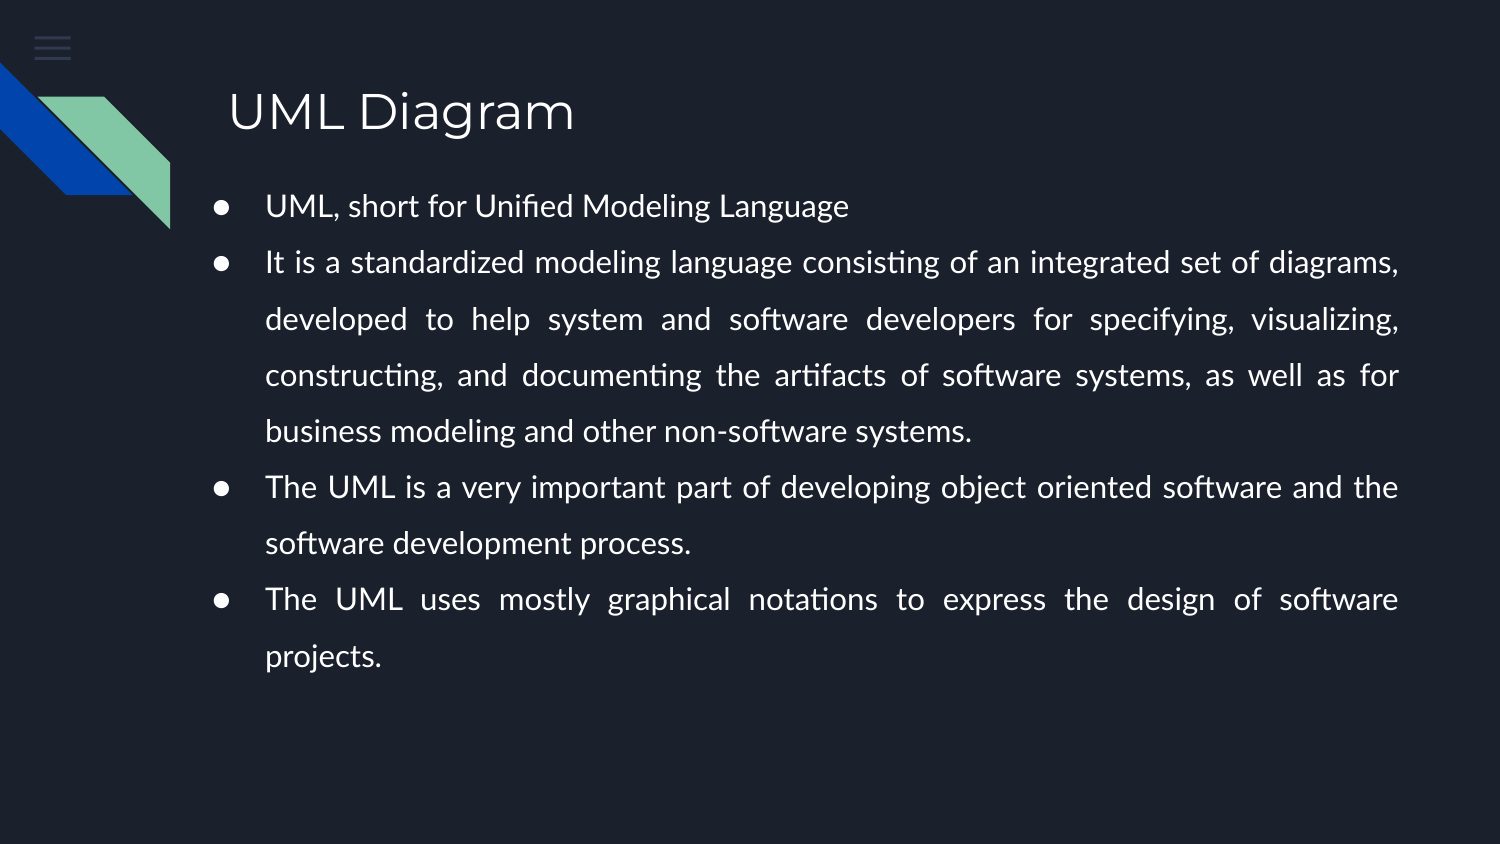

# UML Diagram
UML, short for Unified Modeling Language
It is a standardized modeling language consisting of an integrated set of diagrams, developed to help system and software developers for specifying, visualizing, constructing, and documenting the artifacts of software systems, as well as for business modeling and other non-software systems.
The UML is a very important part of developing object oriented software and the software development process.
The UML uses mostly graphical notations to express the design of software projects.